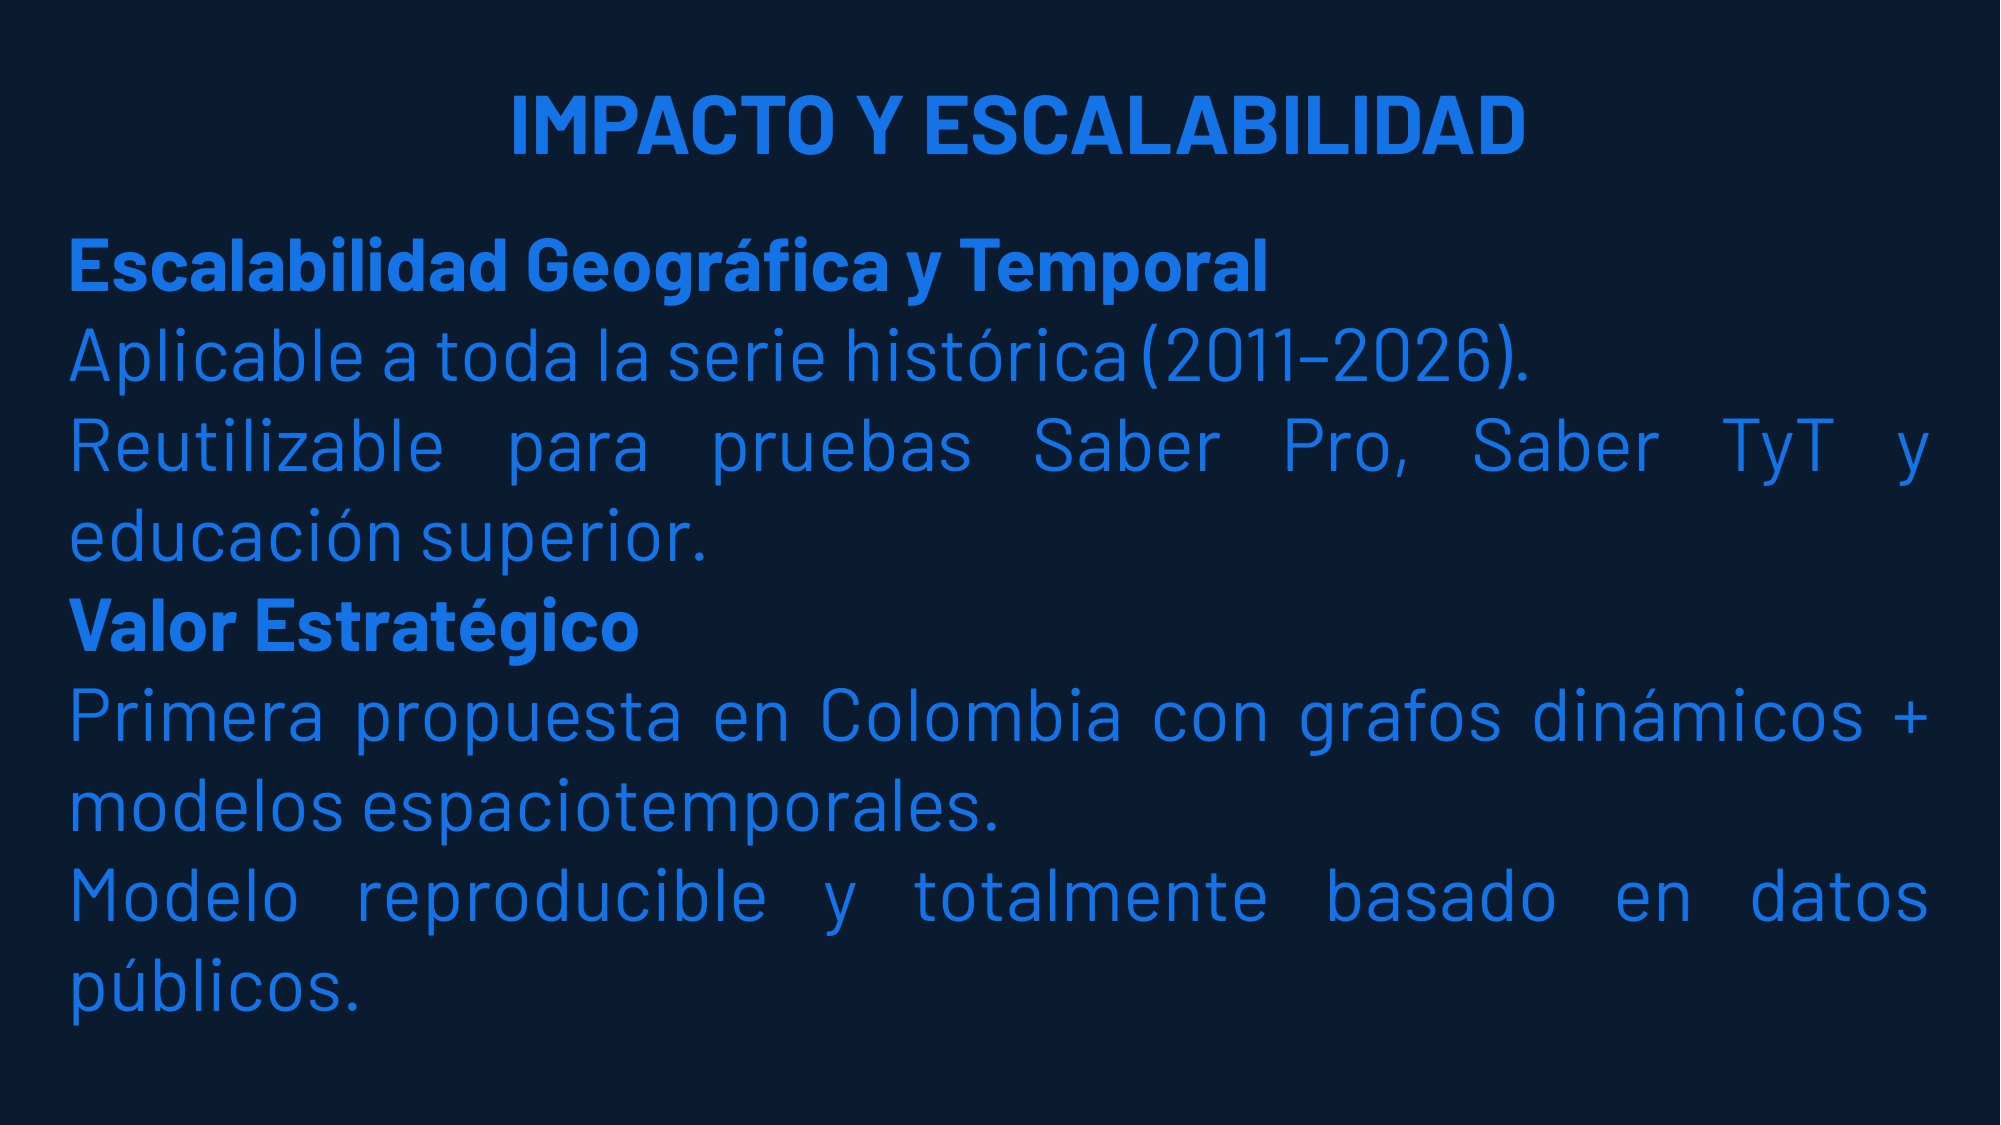

IMPACTO Y ESCALABILIDAD
Escalabilidad Geográfica y Temporal
Aplicable a toda la serie histórica (2011–2026).
Reutilizable para pruebas Saber Pro, Saber TyT y educación superior.
Valor Estratégico
Primera propuesta en Colombia con grafos dinámicos + modelos espaciotemporales.
Modelo reproducible y totalmente basado en datos públicos.